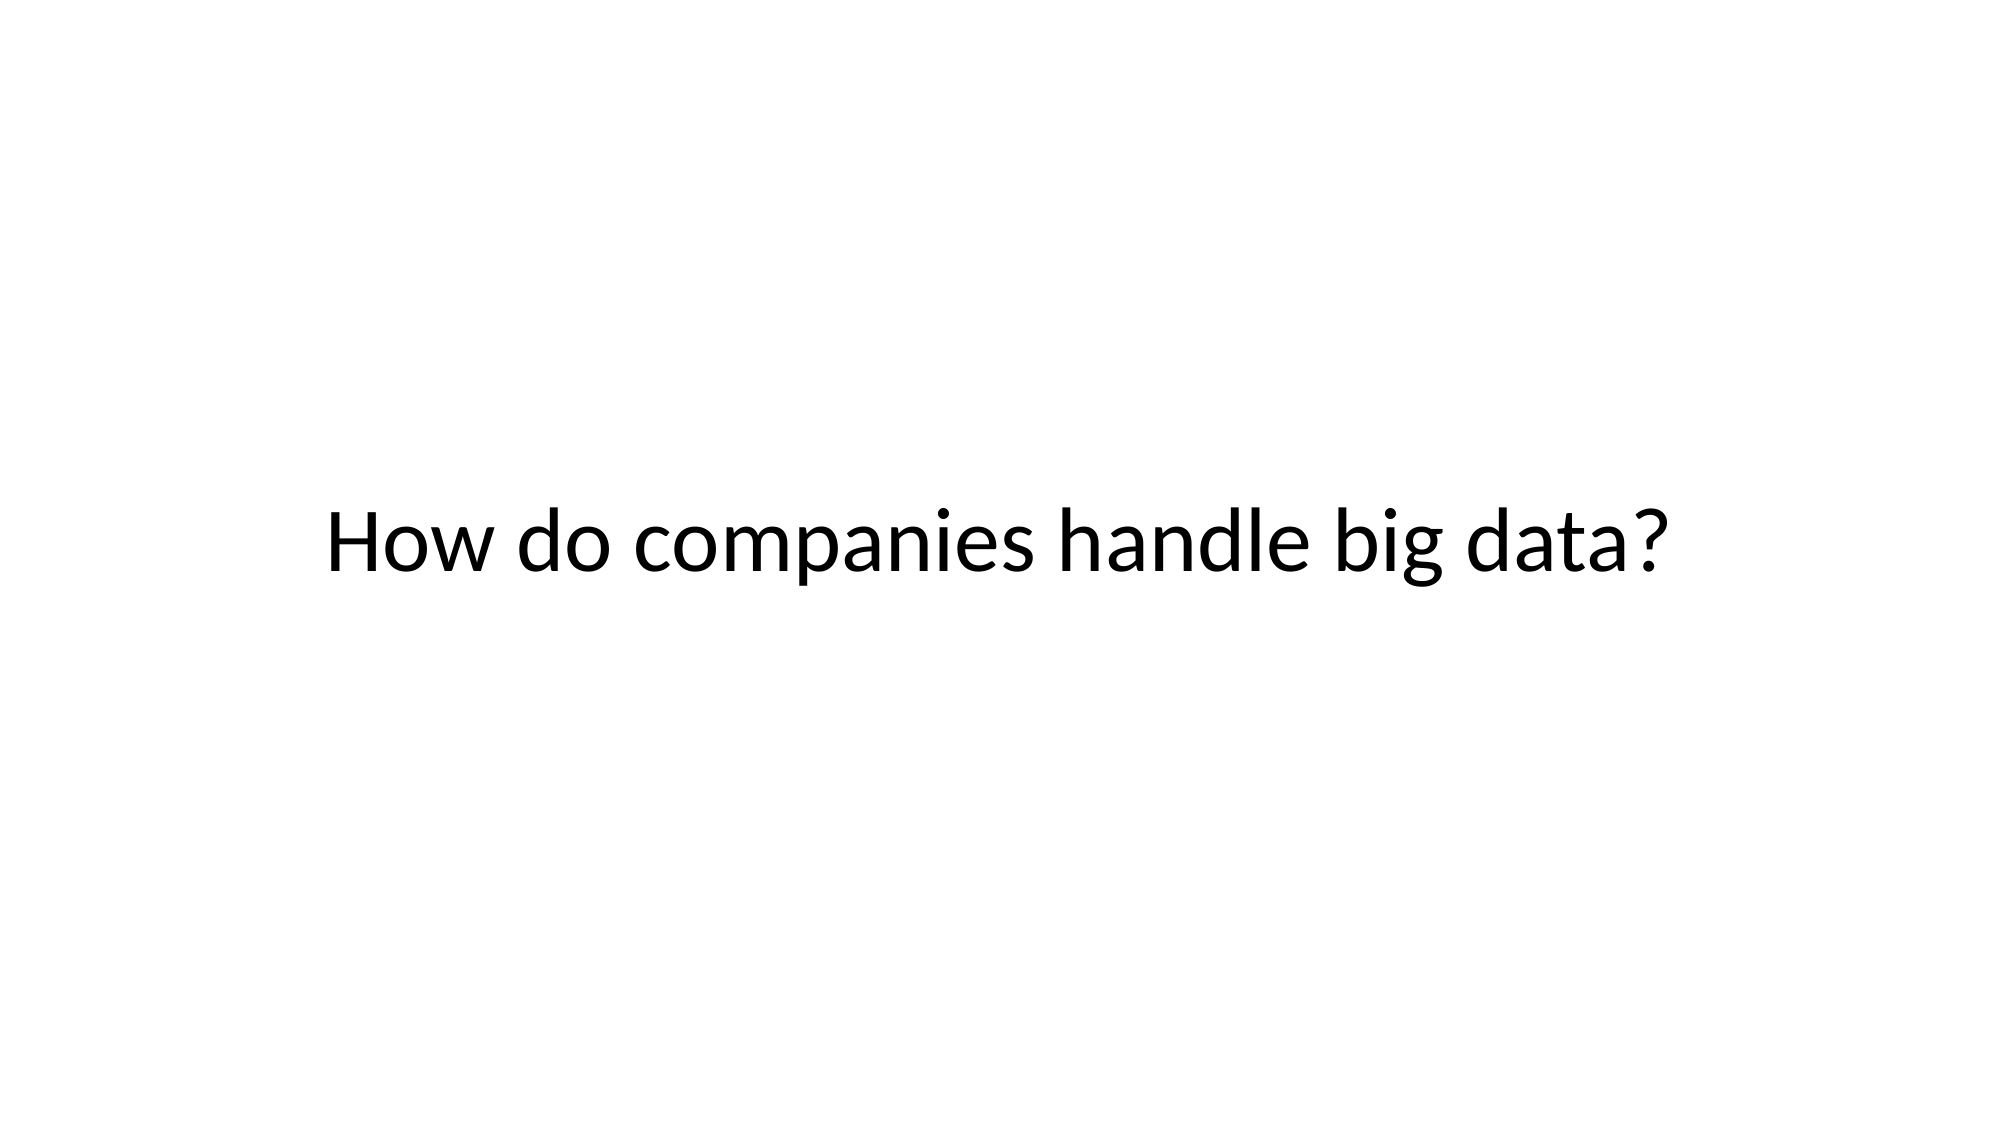

# How do companies handle big data?